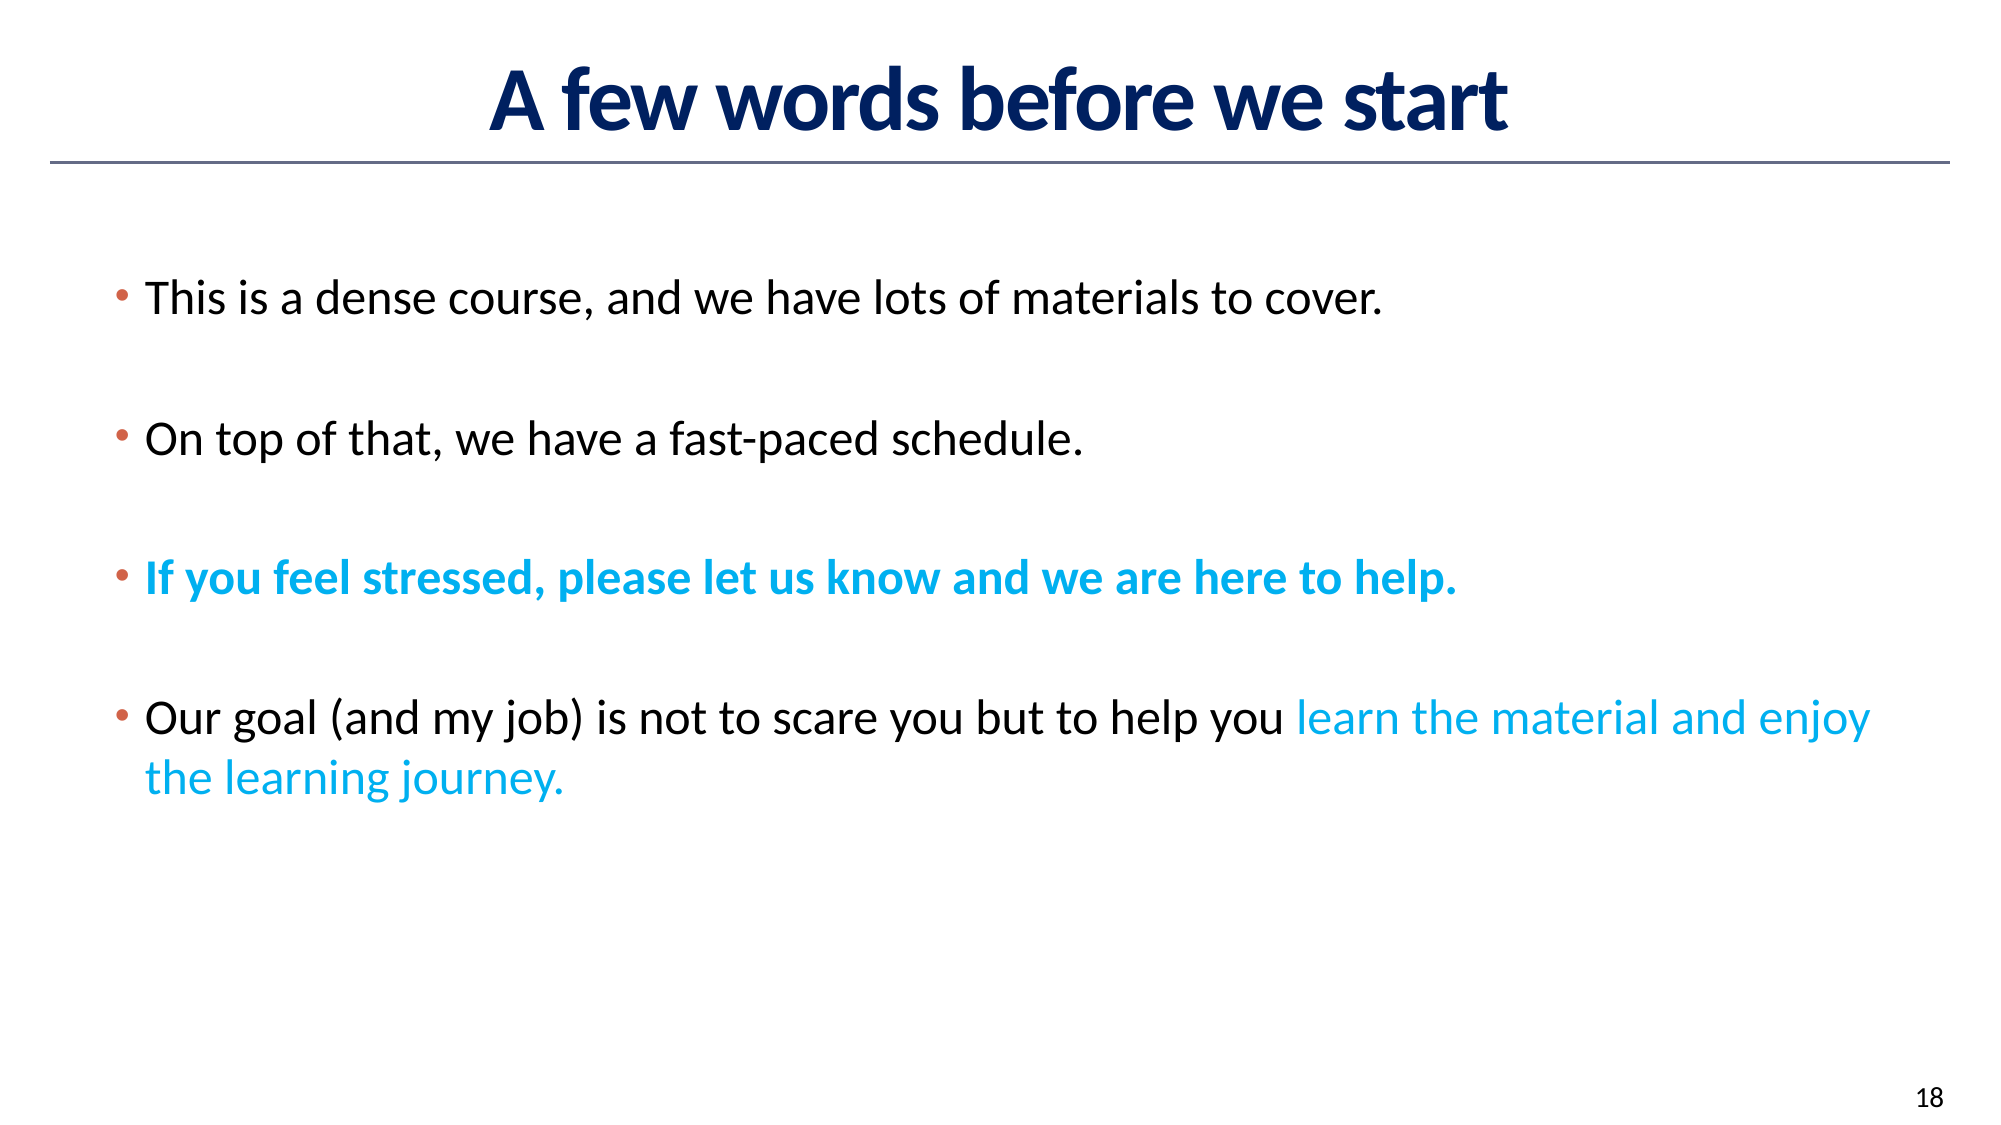

# A few words before we start

This is a dense course, and we have lots of materials to cover.

On top of that, we have a fast-paced schedule.

If you feel stressed, please let us know and we are here to help.

Our goal (and my job) is not to scare you but to help you learn the material and enjoy the learning journey.

18